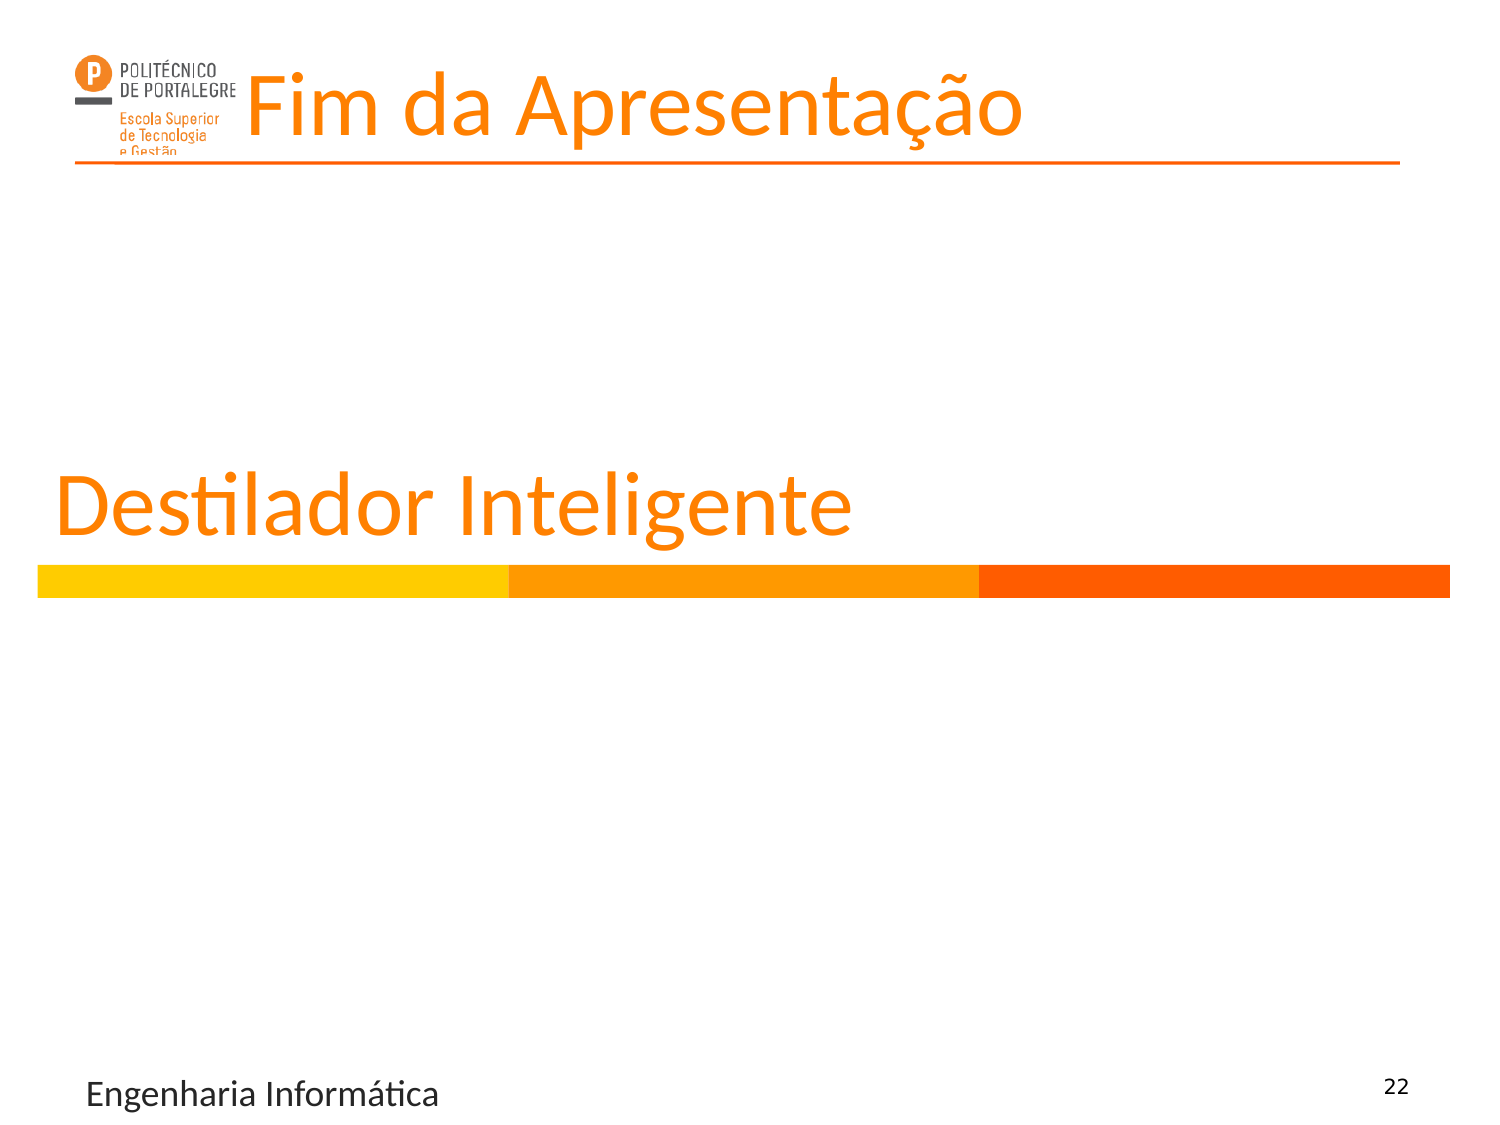

# Fim da Apresentação
Destilador Inteligente

22